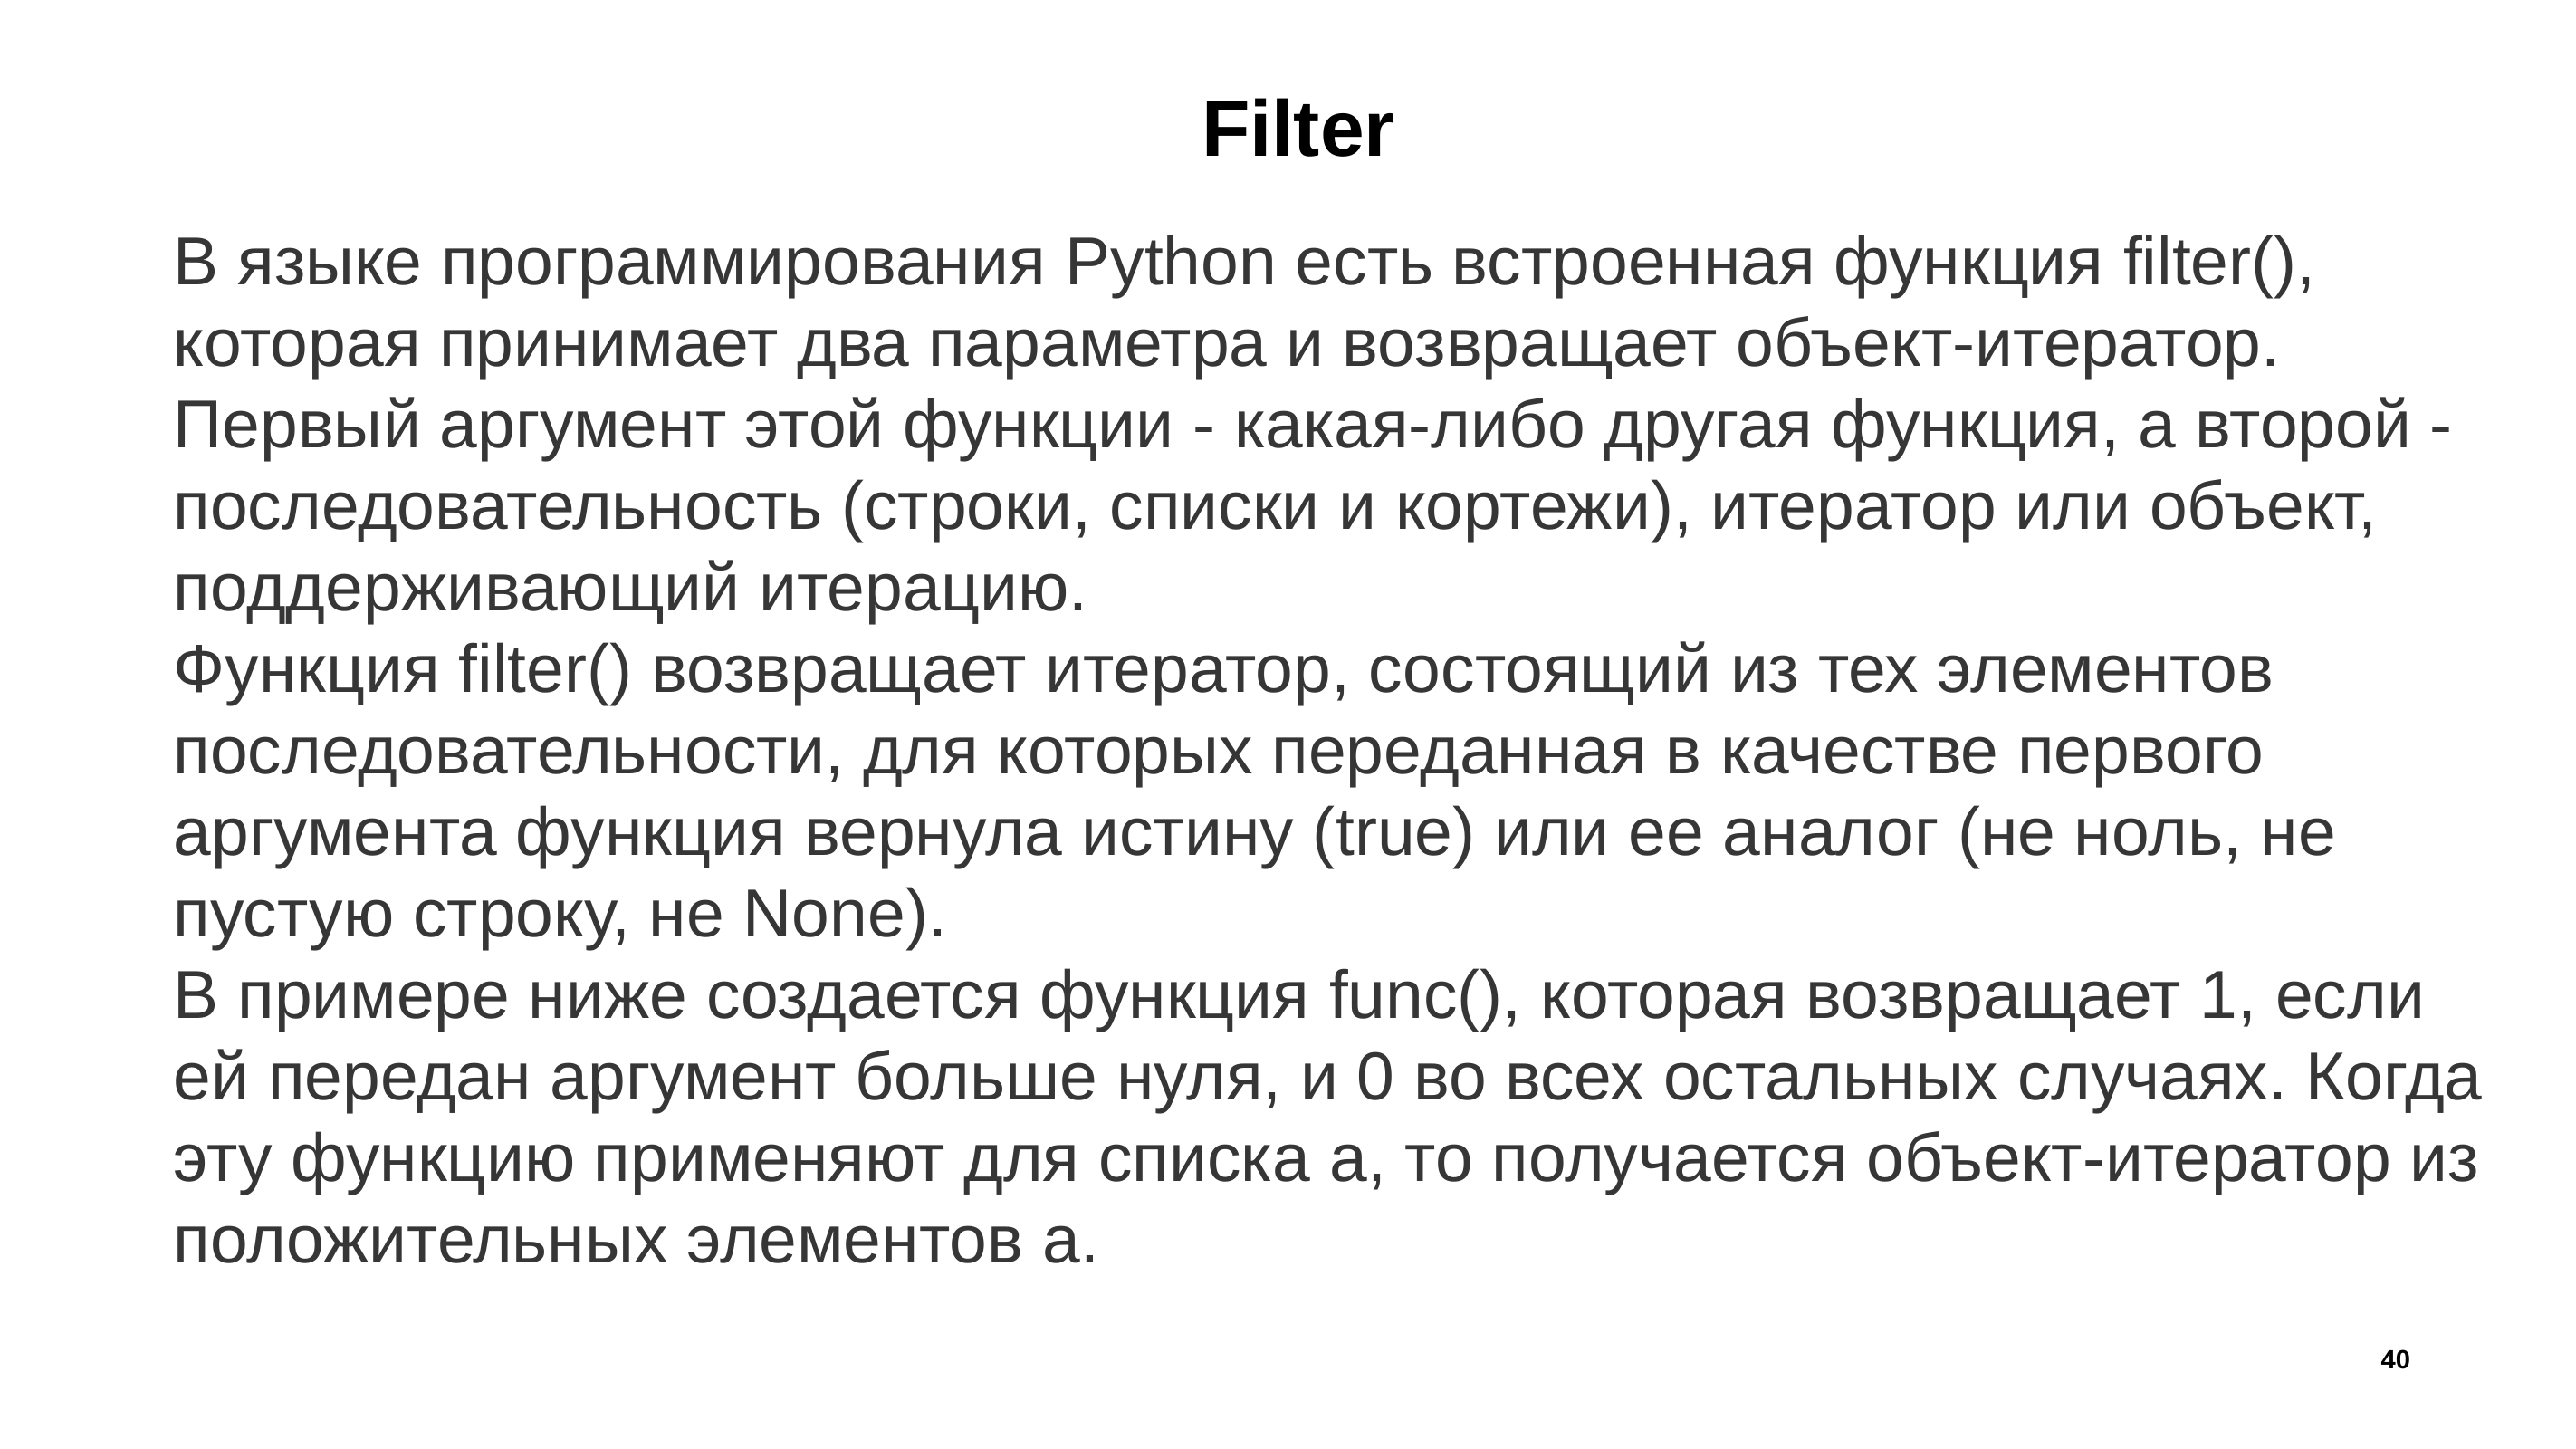

# Filter
В языке программирования Python есть встроенная функция filter(), которая принимает два параметра и возвращает объект-итератор. Первый аргумент этой функции - какая-либо другая функция, а второй - последовательность (строки, списки и кортежи), итератор или объект, поддерживающий итерацию.
Функция filter() возвращает итератор, состоящий из тех элементов последовательности, для которых переданная в качестве первого аргумента функция вернула истину (true) или ее аналог (не ноль, не пустую строку, не None).
В примере ниже создается функция func(), которая возвращает 1, если ей передан аргумент больше нуля, и 0 во всех остальных случаях. Когда эту функцию применяют для списка a, то получается объект-итератор из положительных элементов a.
40